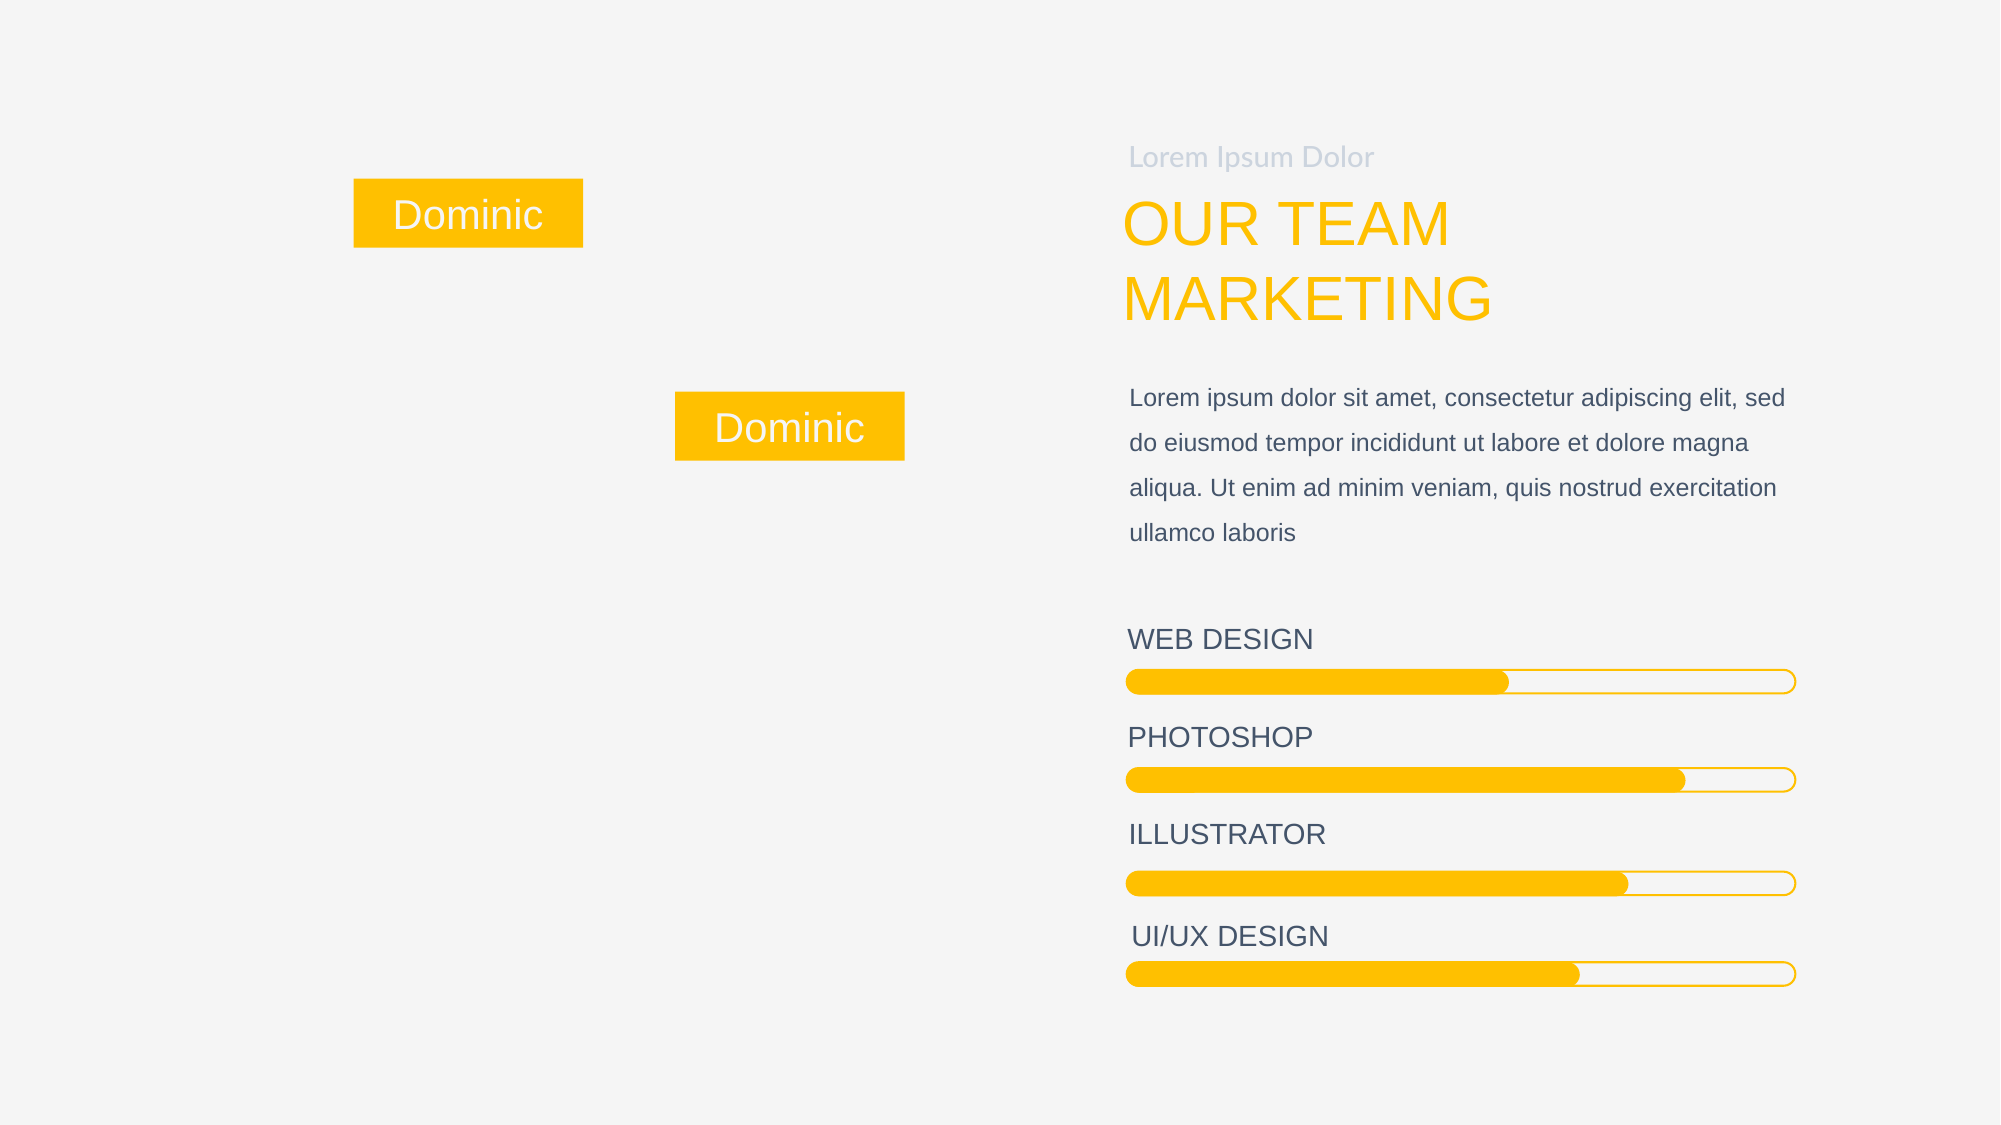

Lorem Ipsum Dolor

OUR TEAM MARKETING
Dominic

Lorem ipsum dolor sit amet, consectetur adipiscing elit, sed do eiusmod tempor incididunt ut labore et dolore magna aliqua. Ut enim ad minim veniam, quis nostrud exercitation ullamco laboris

Dominic

WEB DESIGN

PHOTOSHOP

ILLUSTRATOR

UI/UX DESIGN